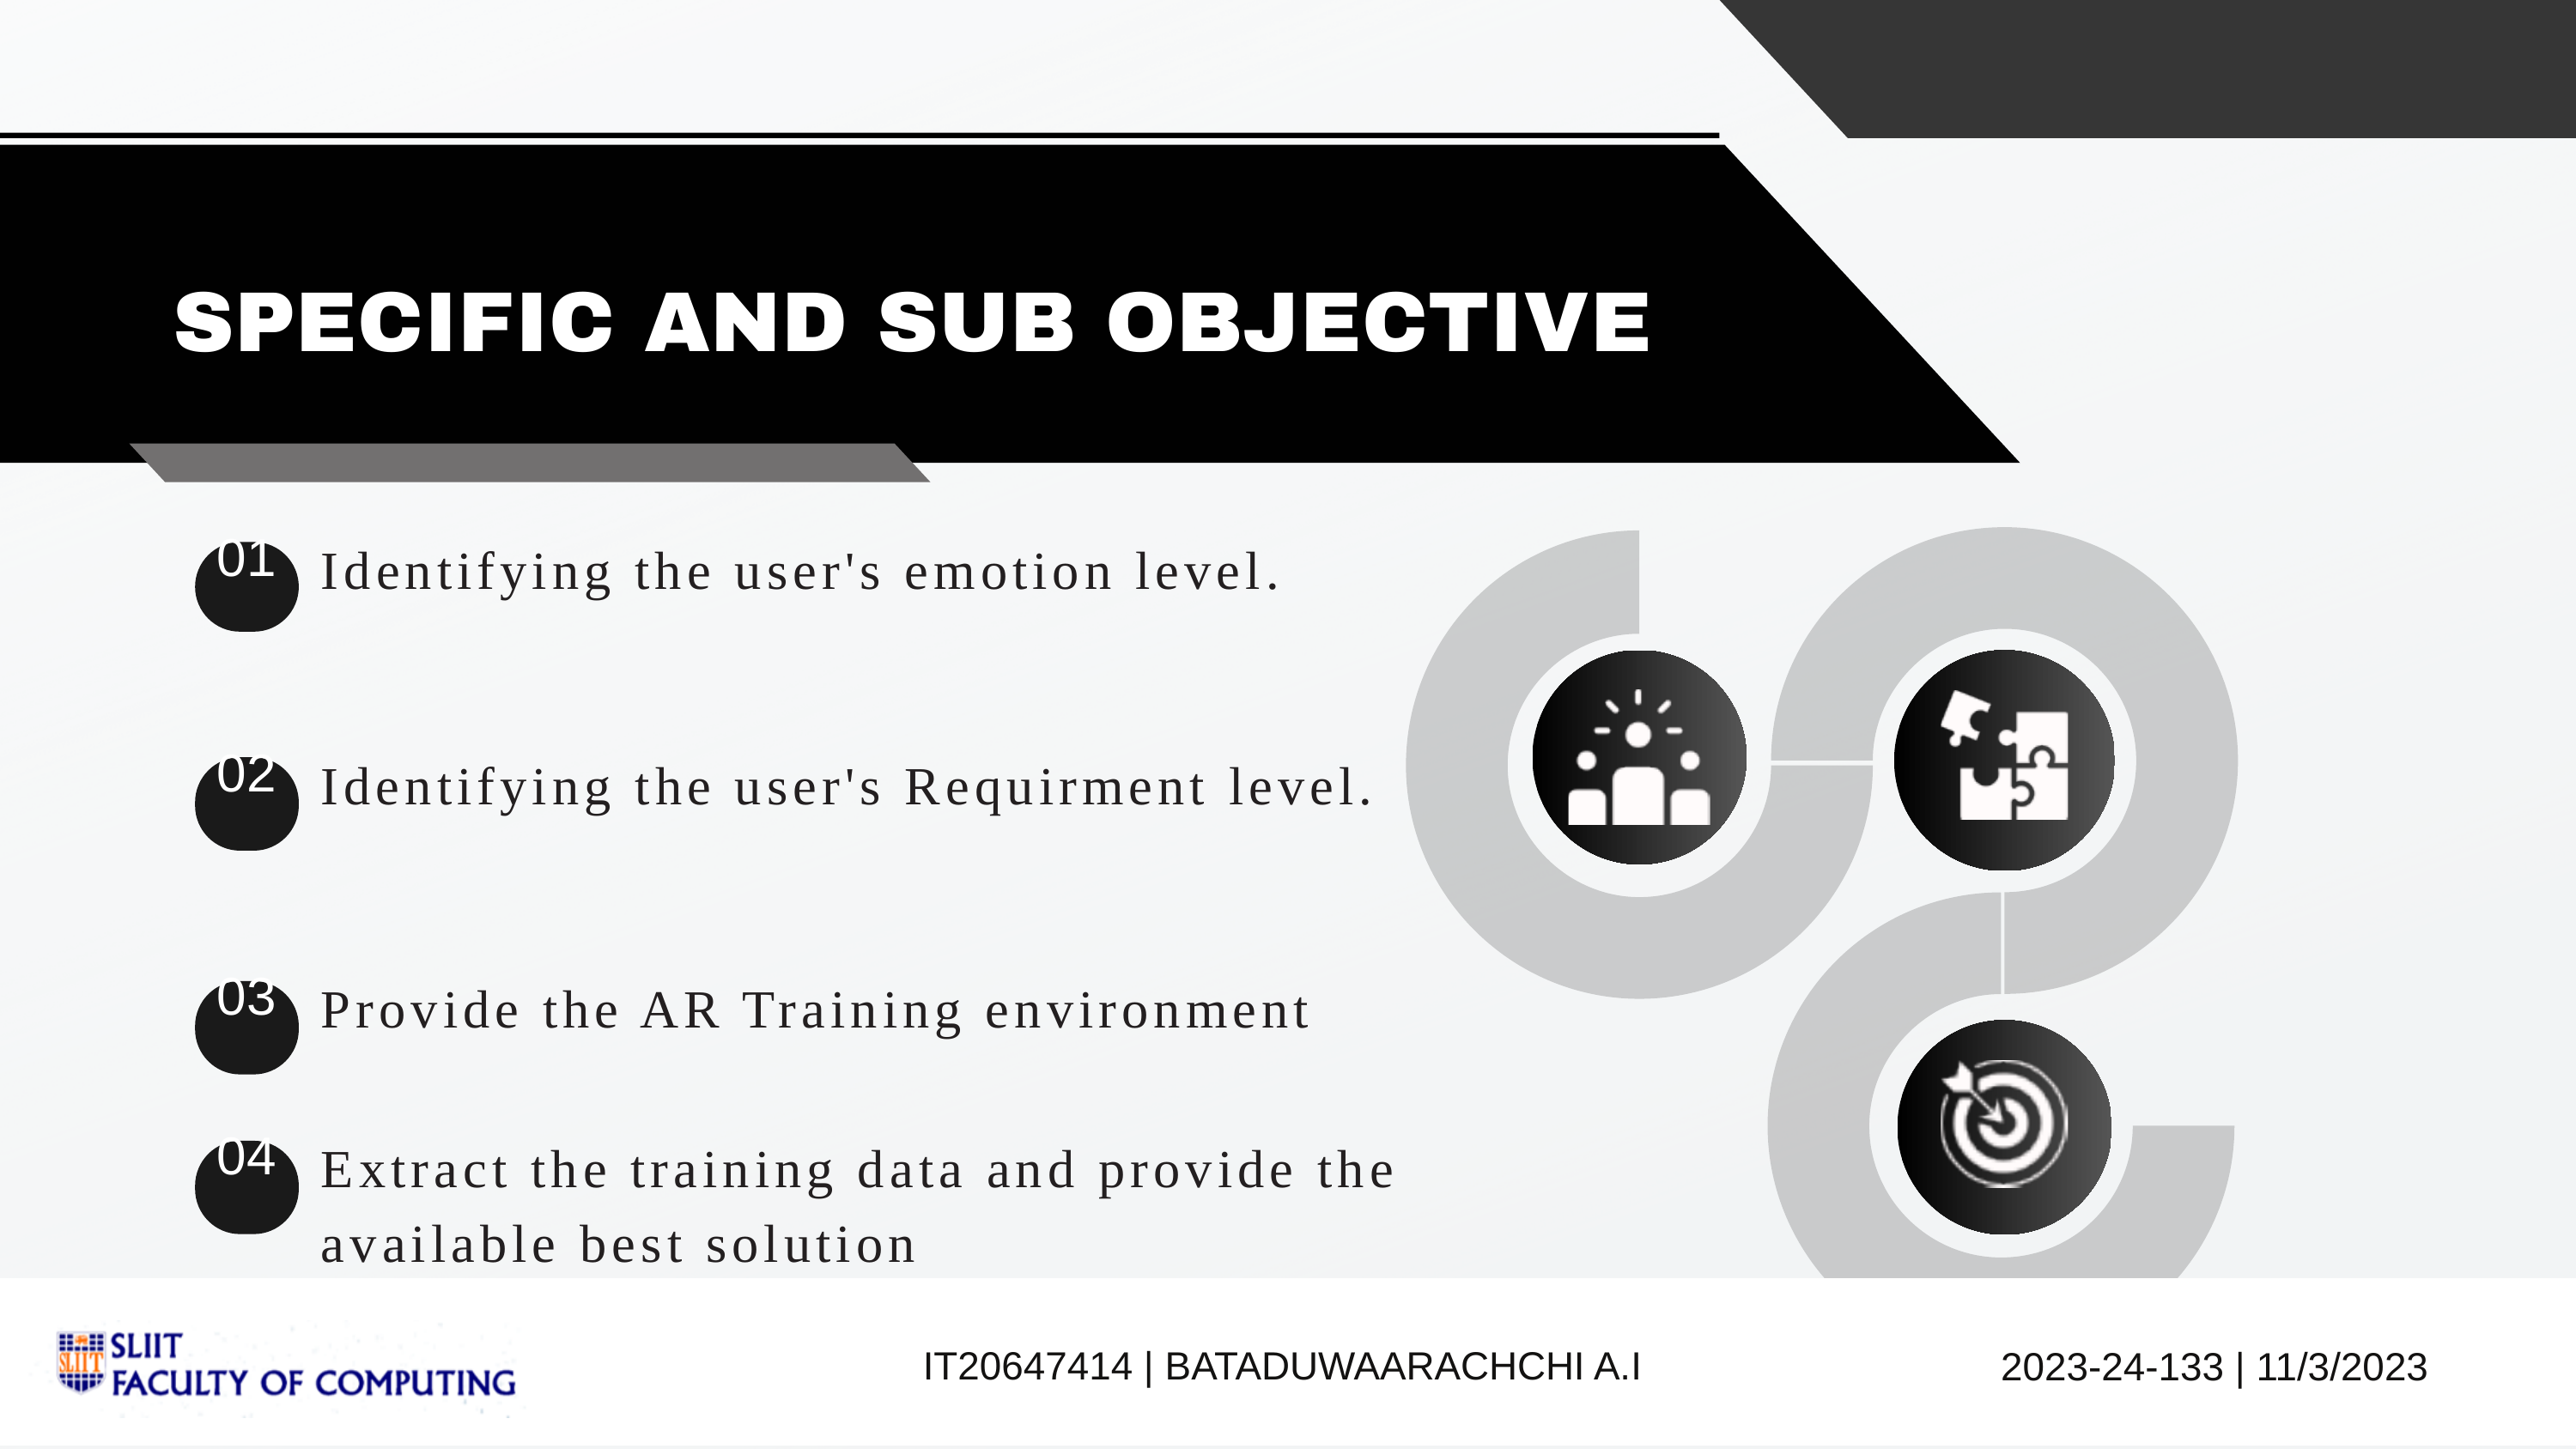

SPECIFIC AND SUB OBJECTIVE

Identifying the user's emotion level.

01

Identifying the user's Requirment level.

02

Provide the AR Training environment

03

Extract the training data and provide the available best solution

04

IT20647414 | BATADUWAARACHCHI A.I
2023-24-133 | 11/3/2023